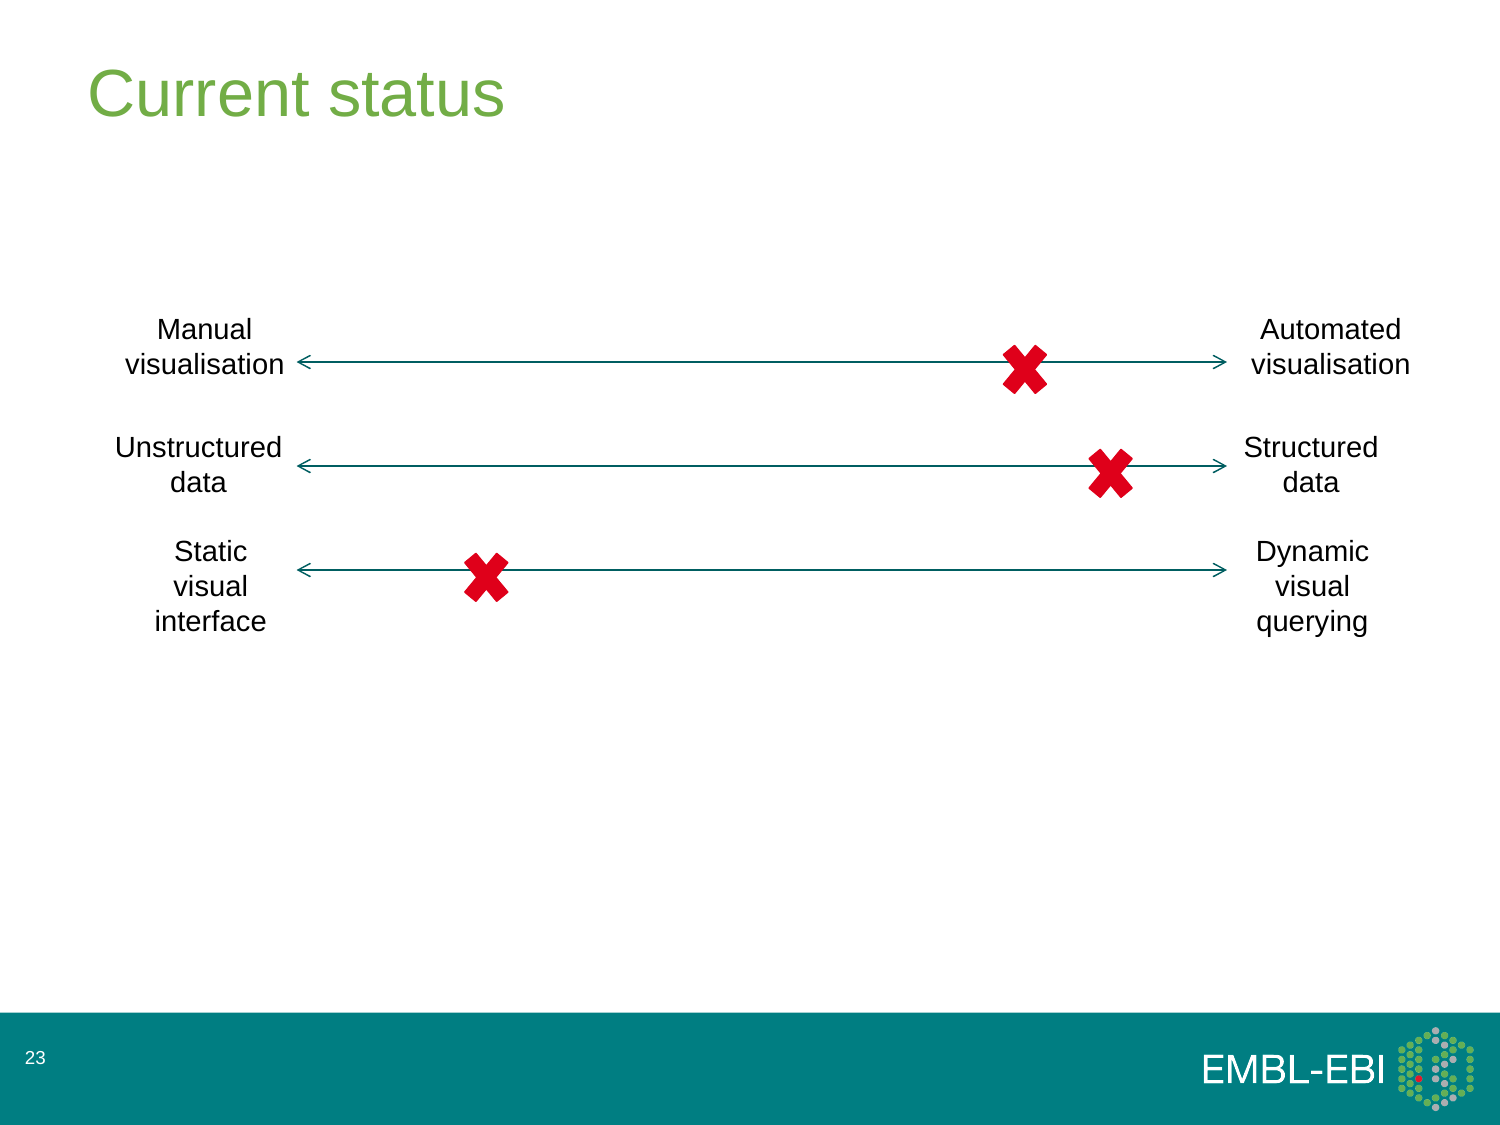

# Current status
Manual visualisation
Automated visualisation

Unstructured data
Structured data

Static visual interface
Dynamic visual querying

23